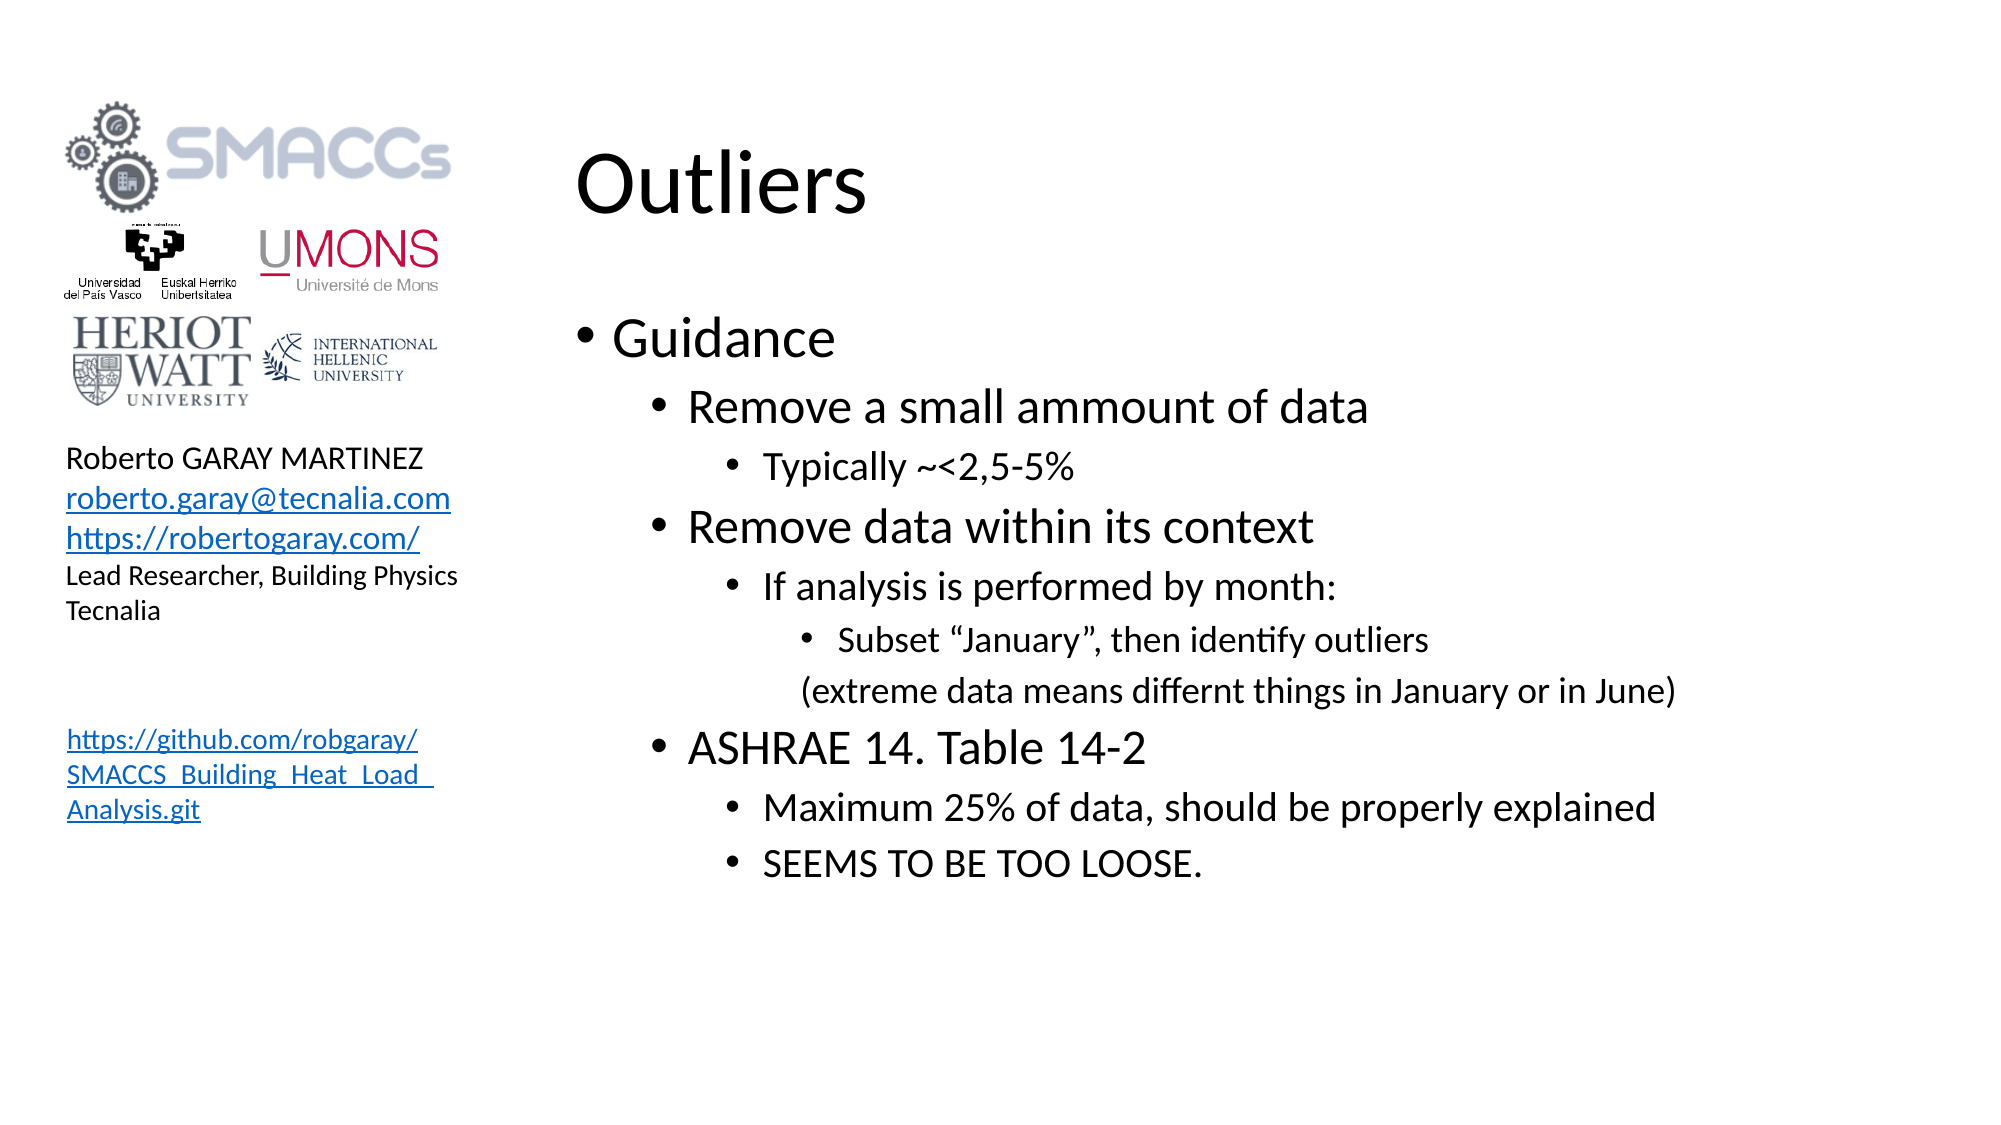

# Outliers
Guidance
Remove a small ammount of data
Typically ~<2,5-5%
Remove data within its context
If analysis is performed by month:
Subset “January”, then identify outliers
(extreme data means differnt things in January or in June)
ASHRAE 14. Table 14-2
Maximum 25% of data, should be properly explained
SEEMS TO BE TOO LOOSE.